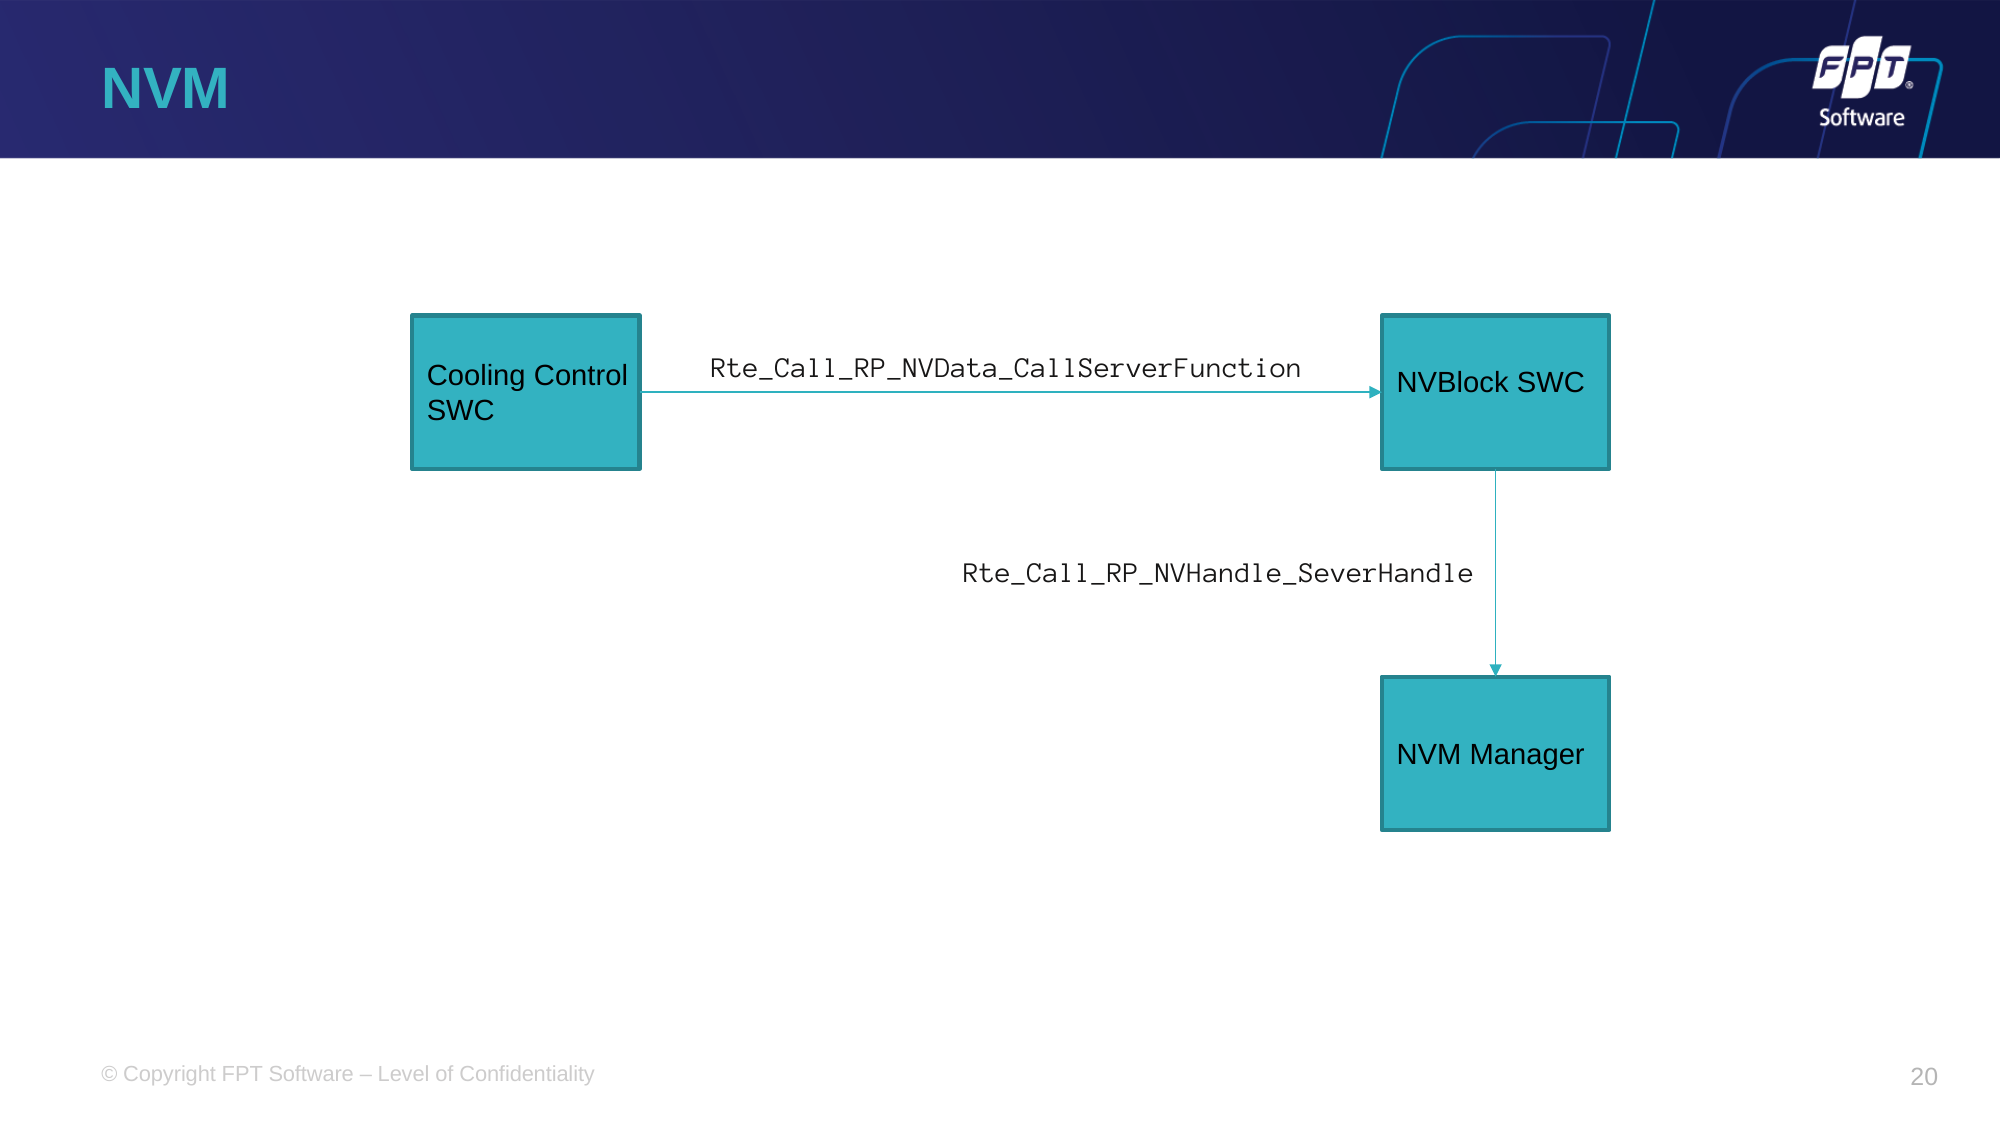

# NVM

Rte_Call_RP_NVData_CallServerFunction
Cooling Control SWC
NVBlock SWC
Rte_Call_RP_NVHandle_SeverHandle

NVM Manager
20